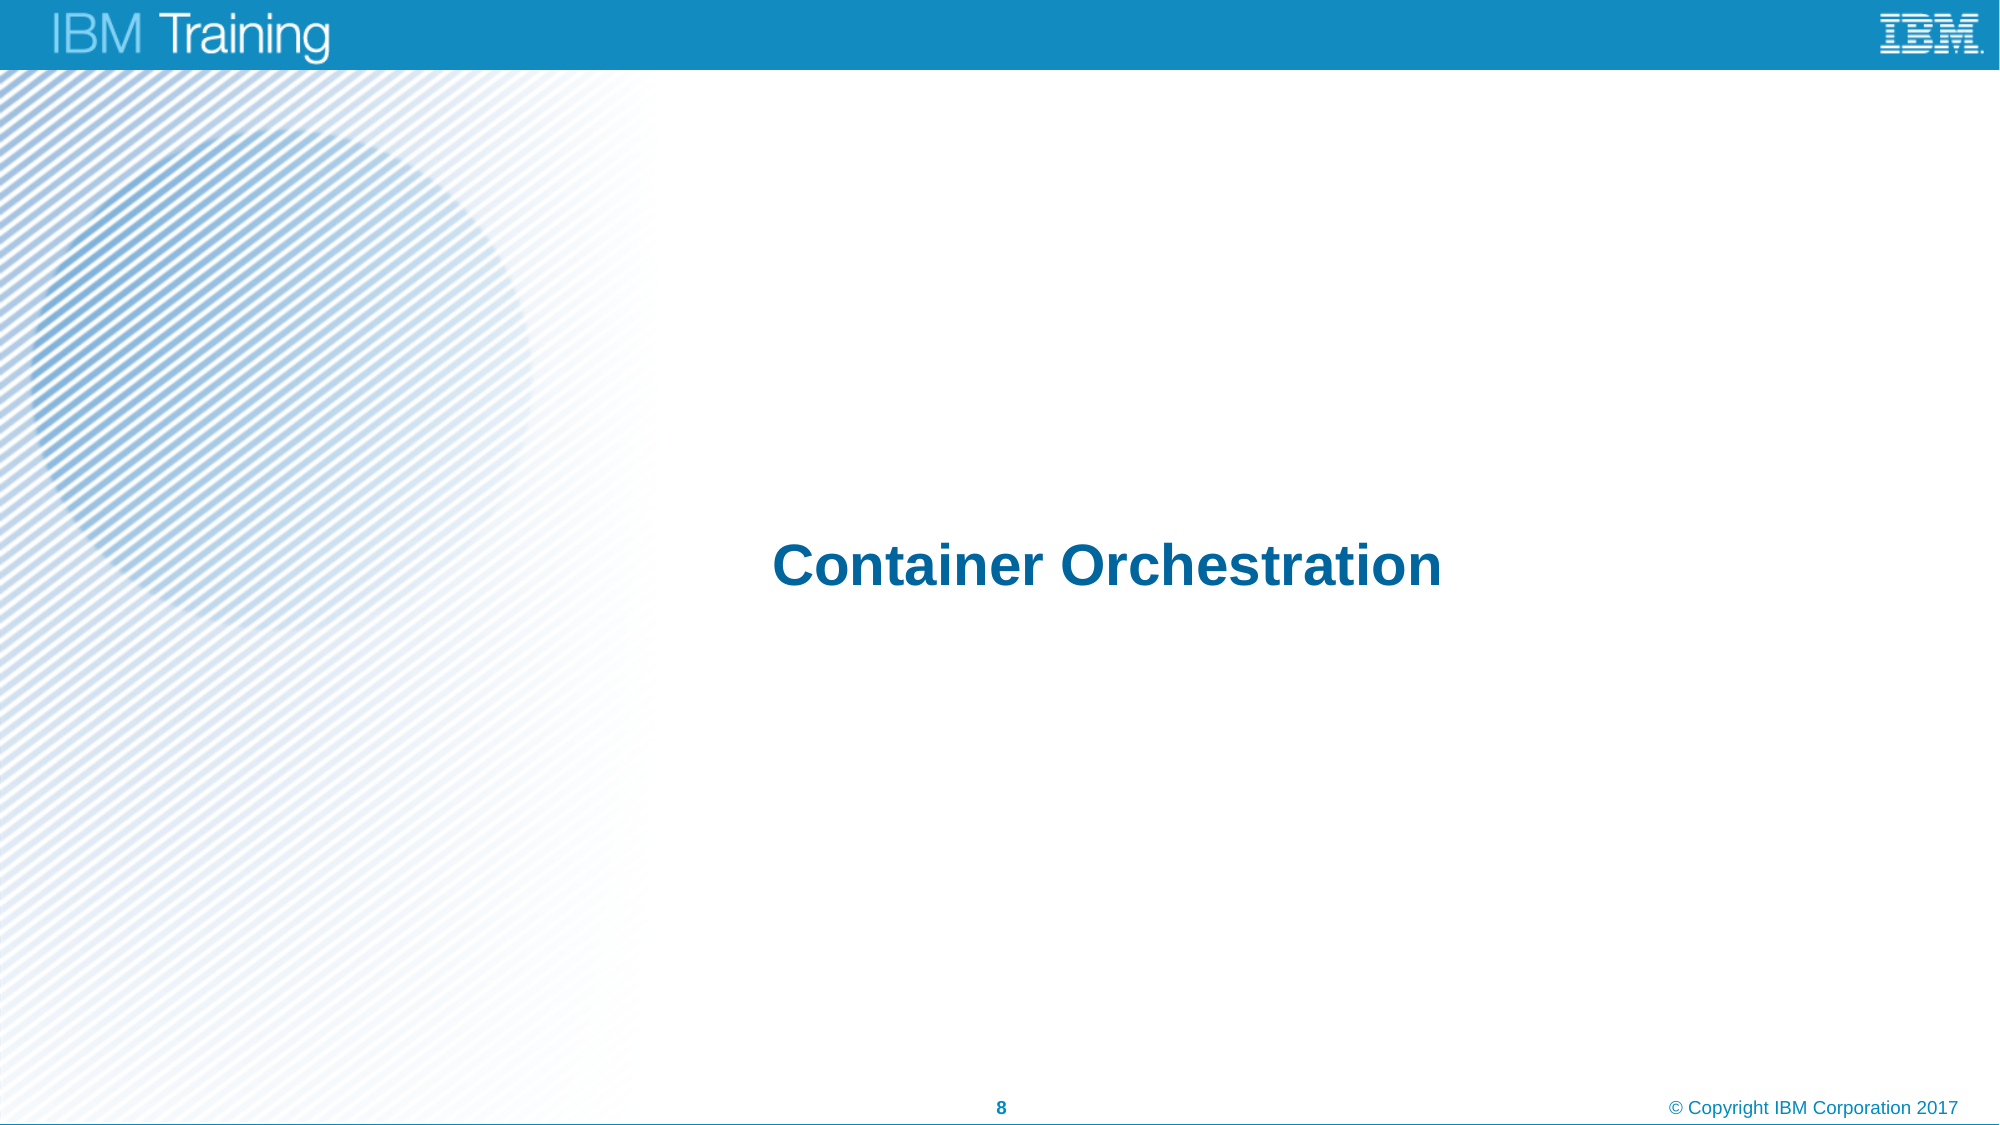

# Container Orchestration

8
© Copyright IBM Corporation 2017